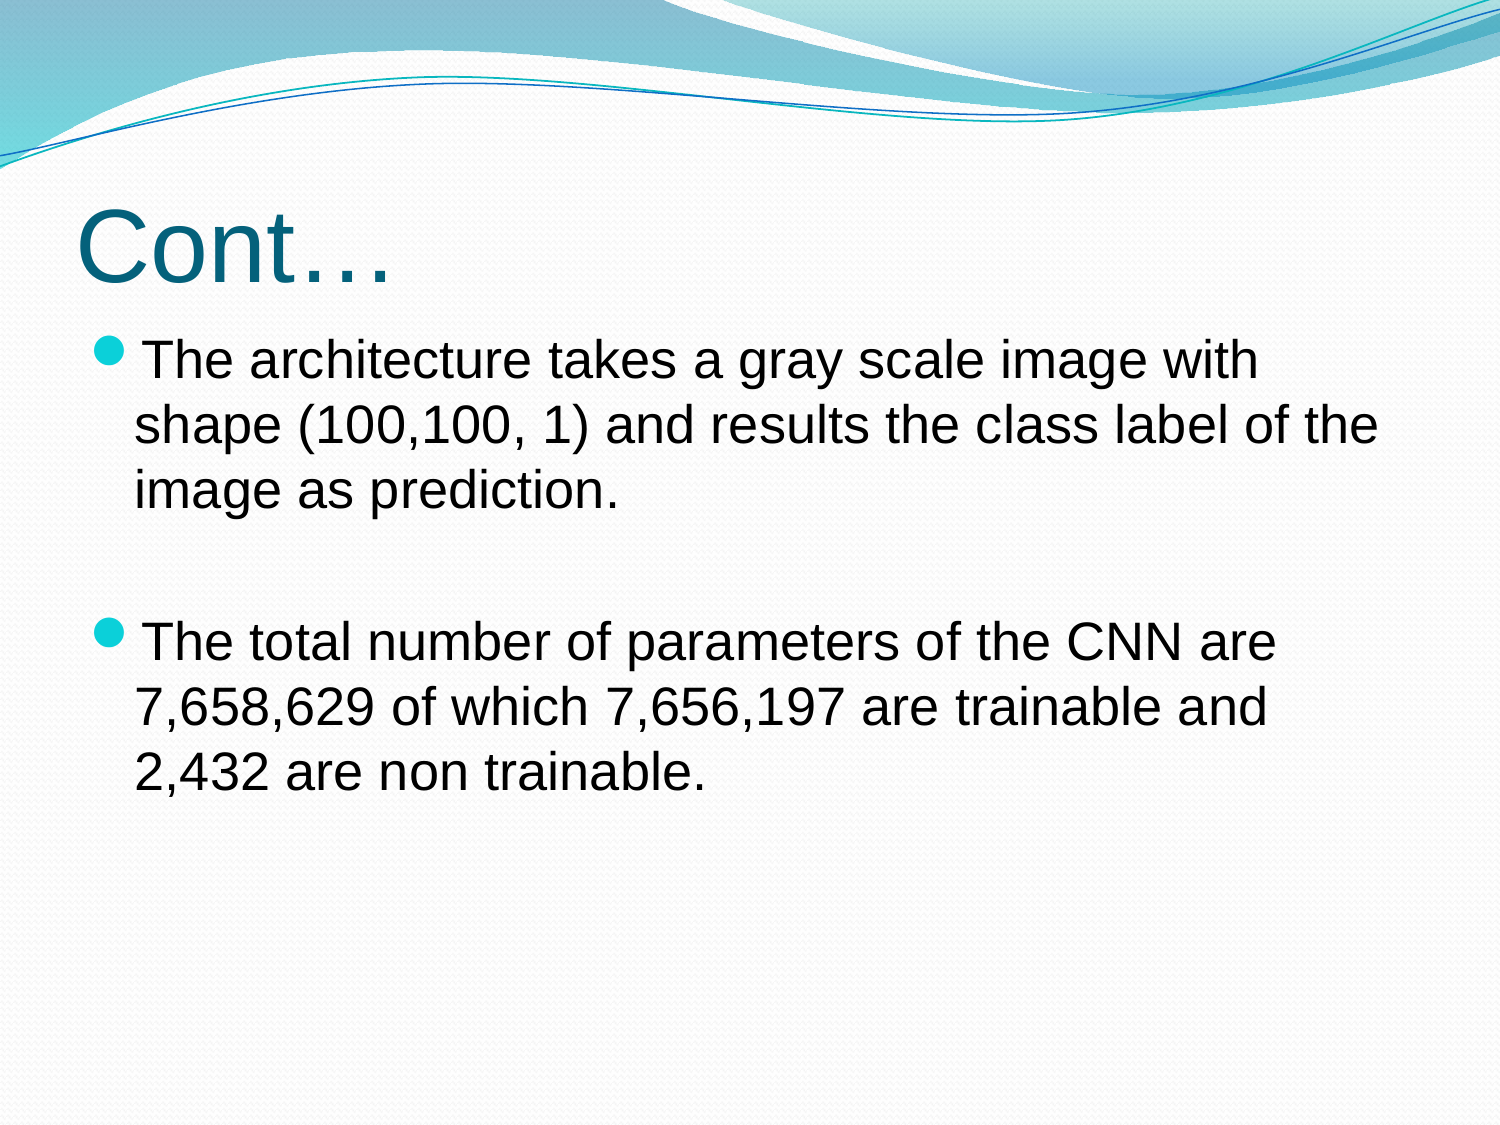

# Cont…
The architecture takes a gray scale image with shape (100,100, 1) and results the class label of the image as prediction.

The total number of parameters of the CNN are 7,658,629 of which 7,656,197 are trainable and 2,432 are non trainable.